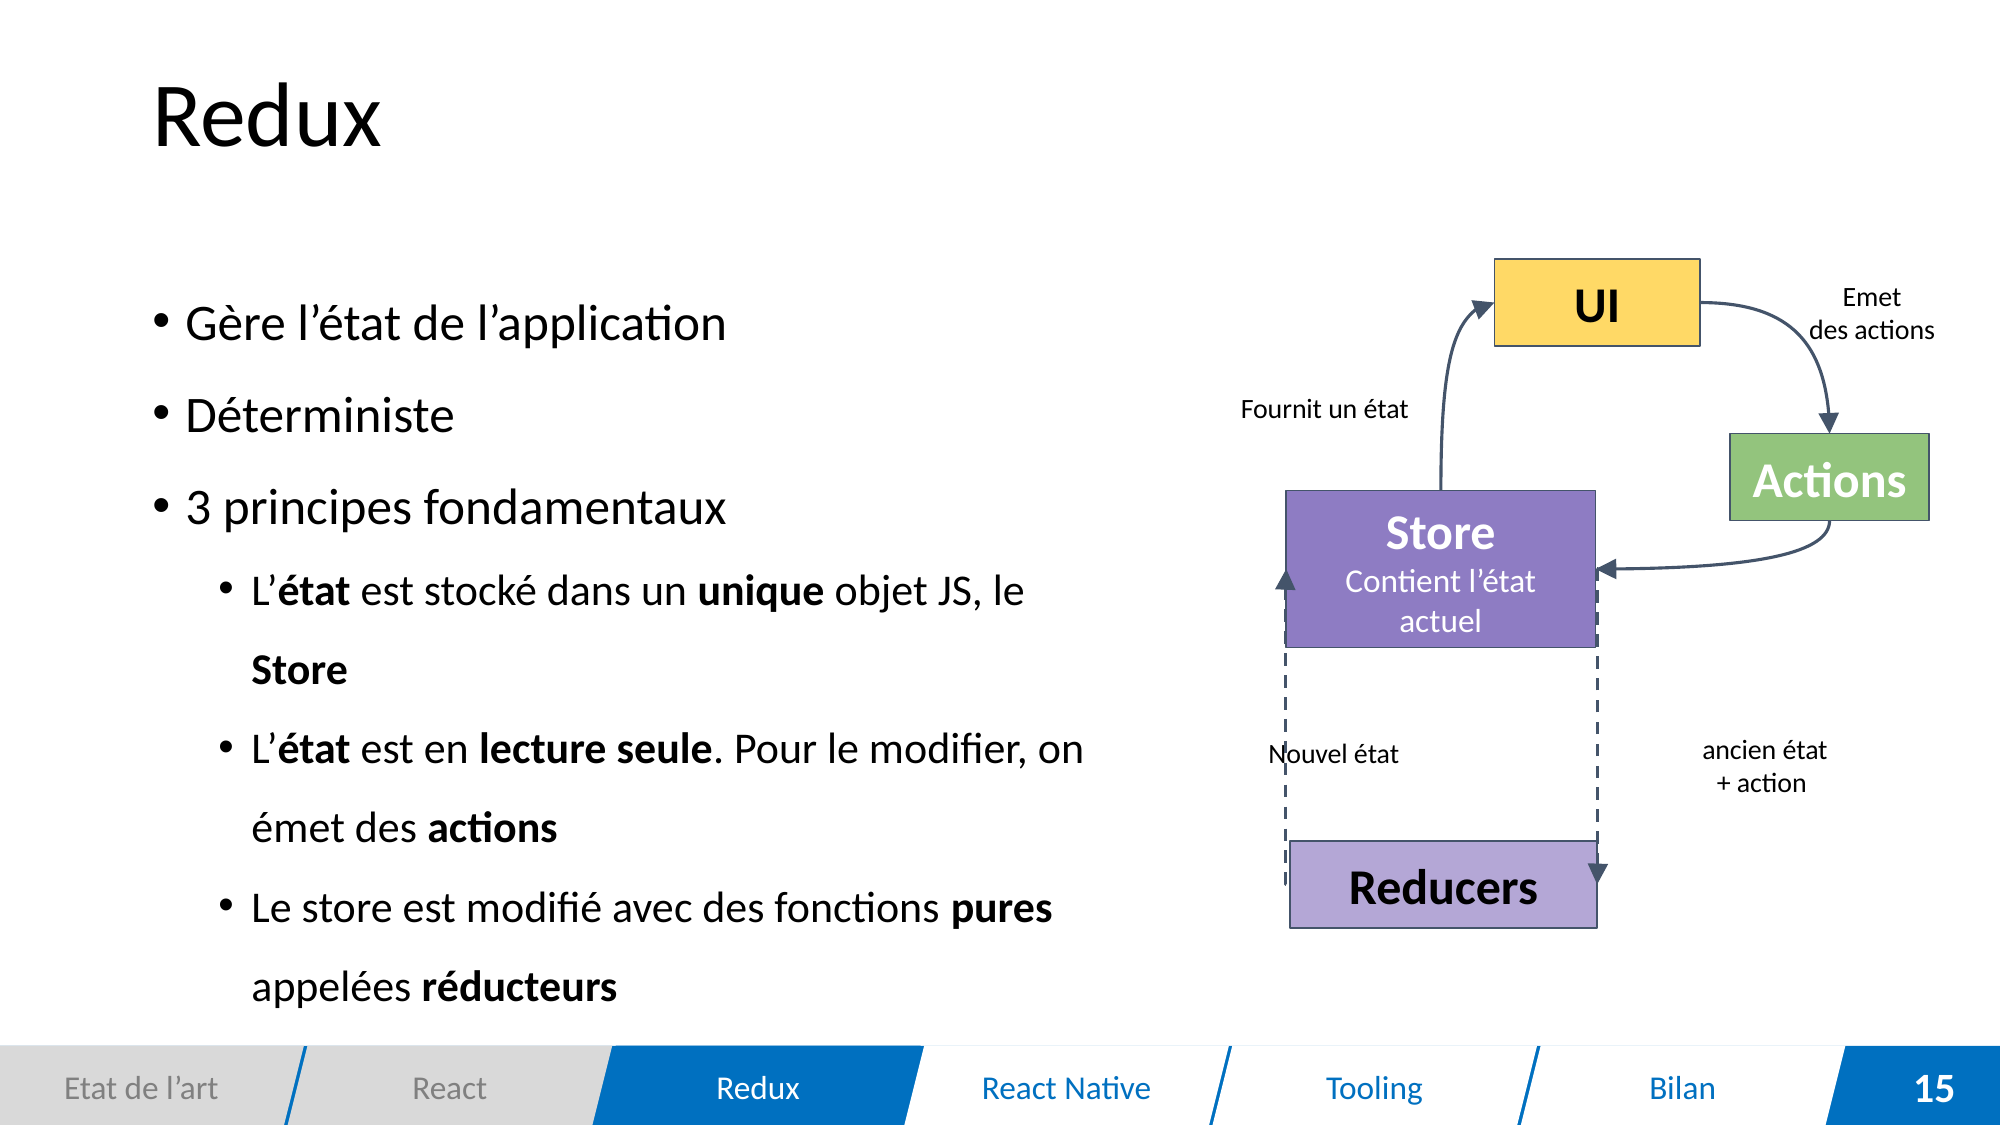

Redux
Gère l’état de l’application
Déterministe
3 principes fondamentaux
L’état est stocké dans un unique objet JS, le Store
L’état est en lecture seule. Pour le modifier, on émet des actions
Le store est modifié avec des fonctions pures appelées réducteurs

Emet
des actions
UI
Fournit un état
Actions
Store
Contient l’état actuel
Nouvel état
ancien état
+ action
Reducers
18
18

Etat de l’art
React
Redux
React Native
Tooling
Bilan
15